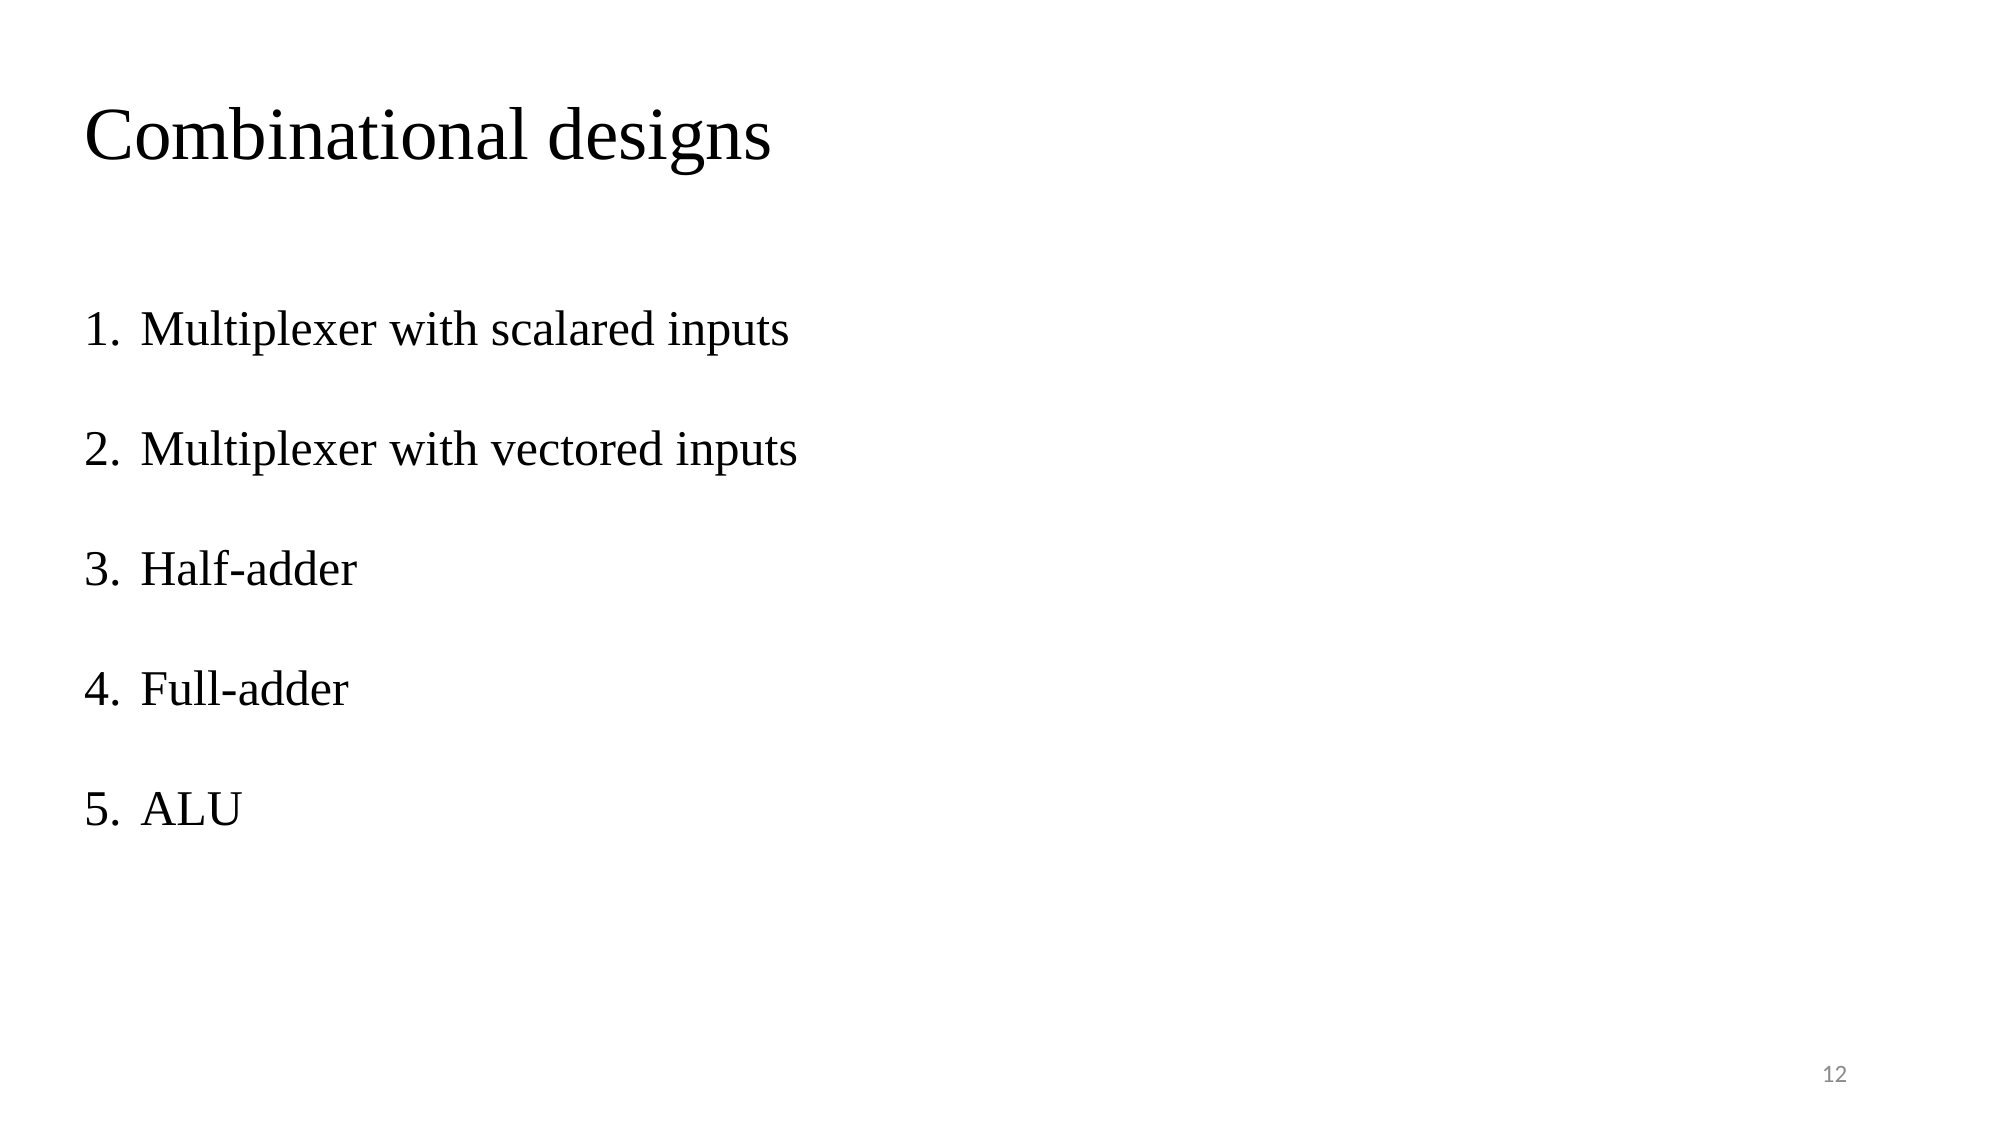

Combinational designs

Multiplexer with scalared inputs
Multiplexer with vectored inputs
Half-adder
Full-adder
ALU

12